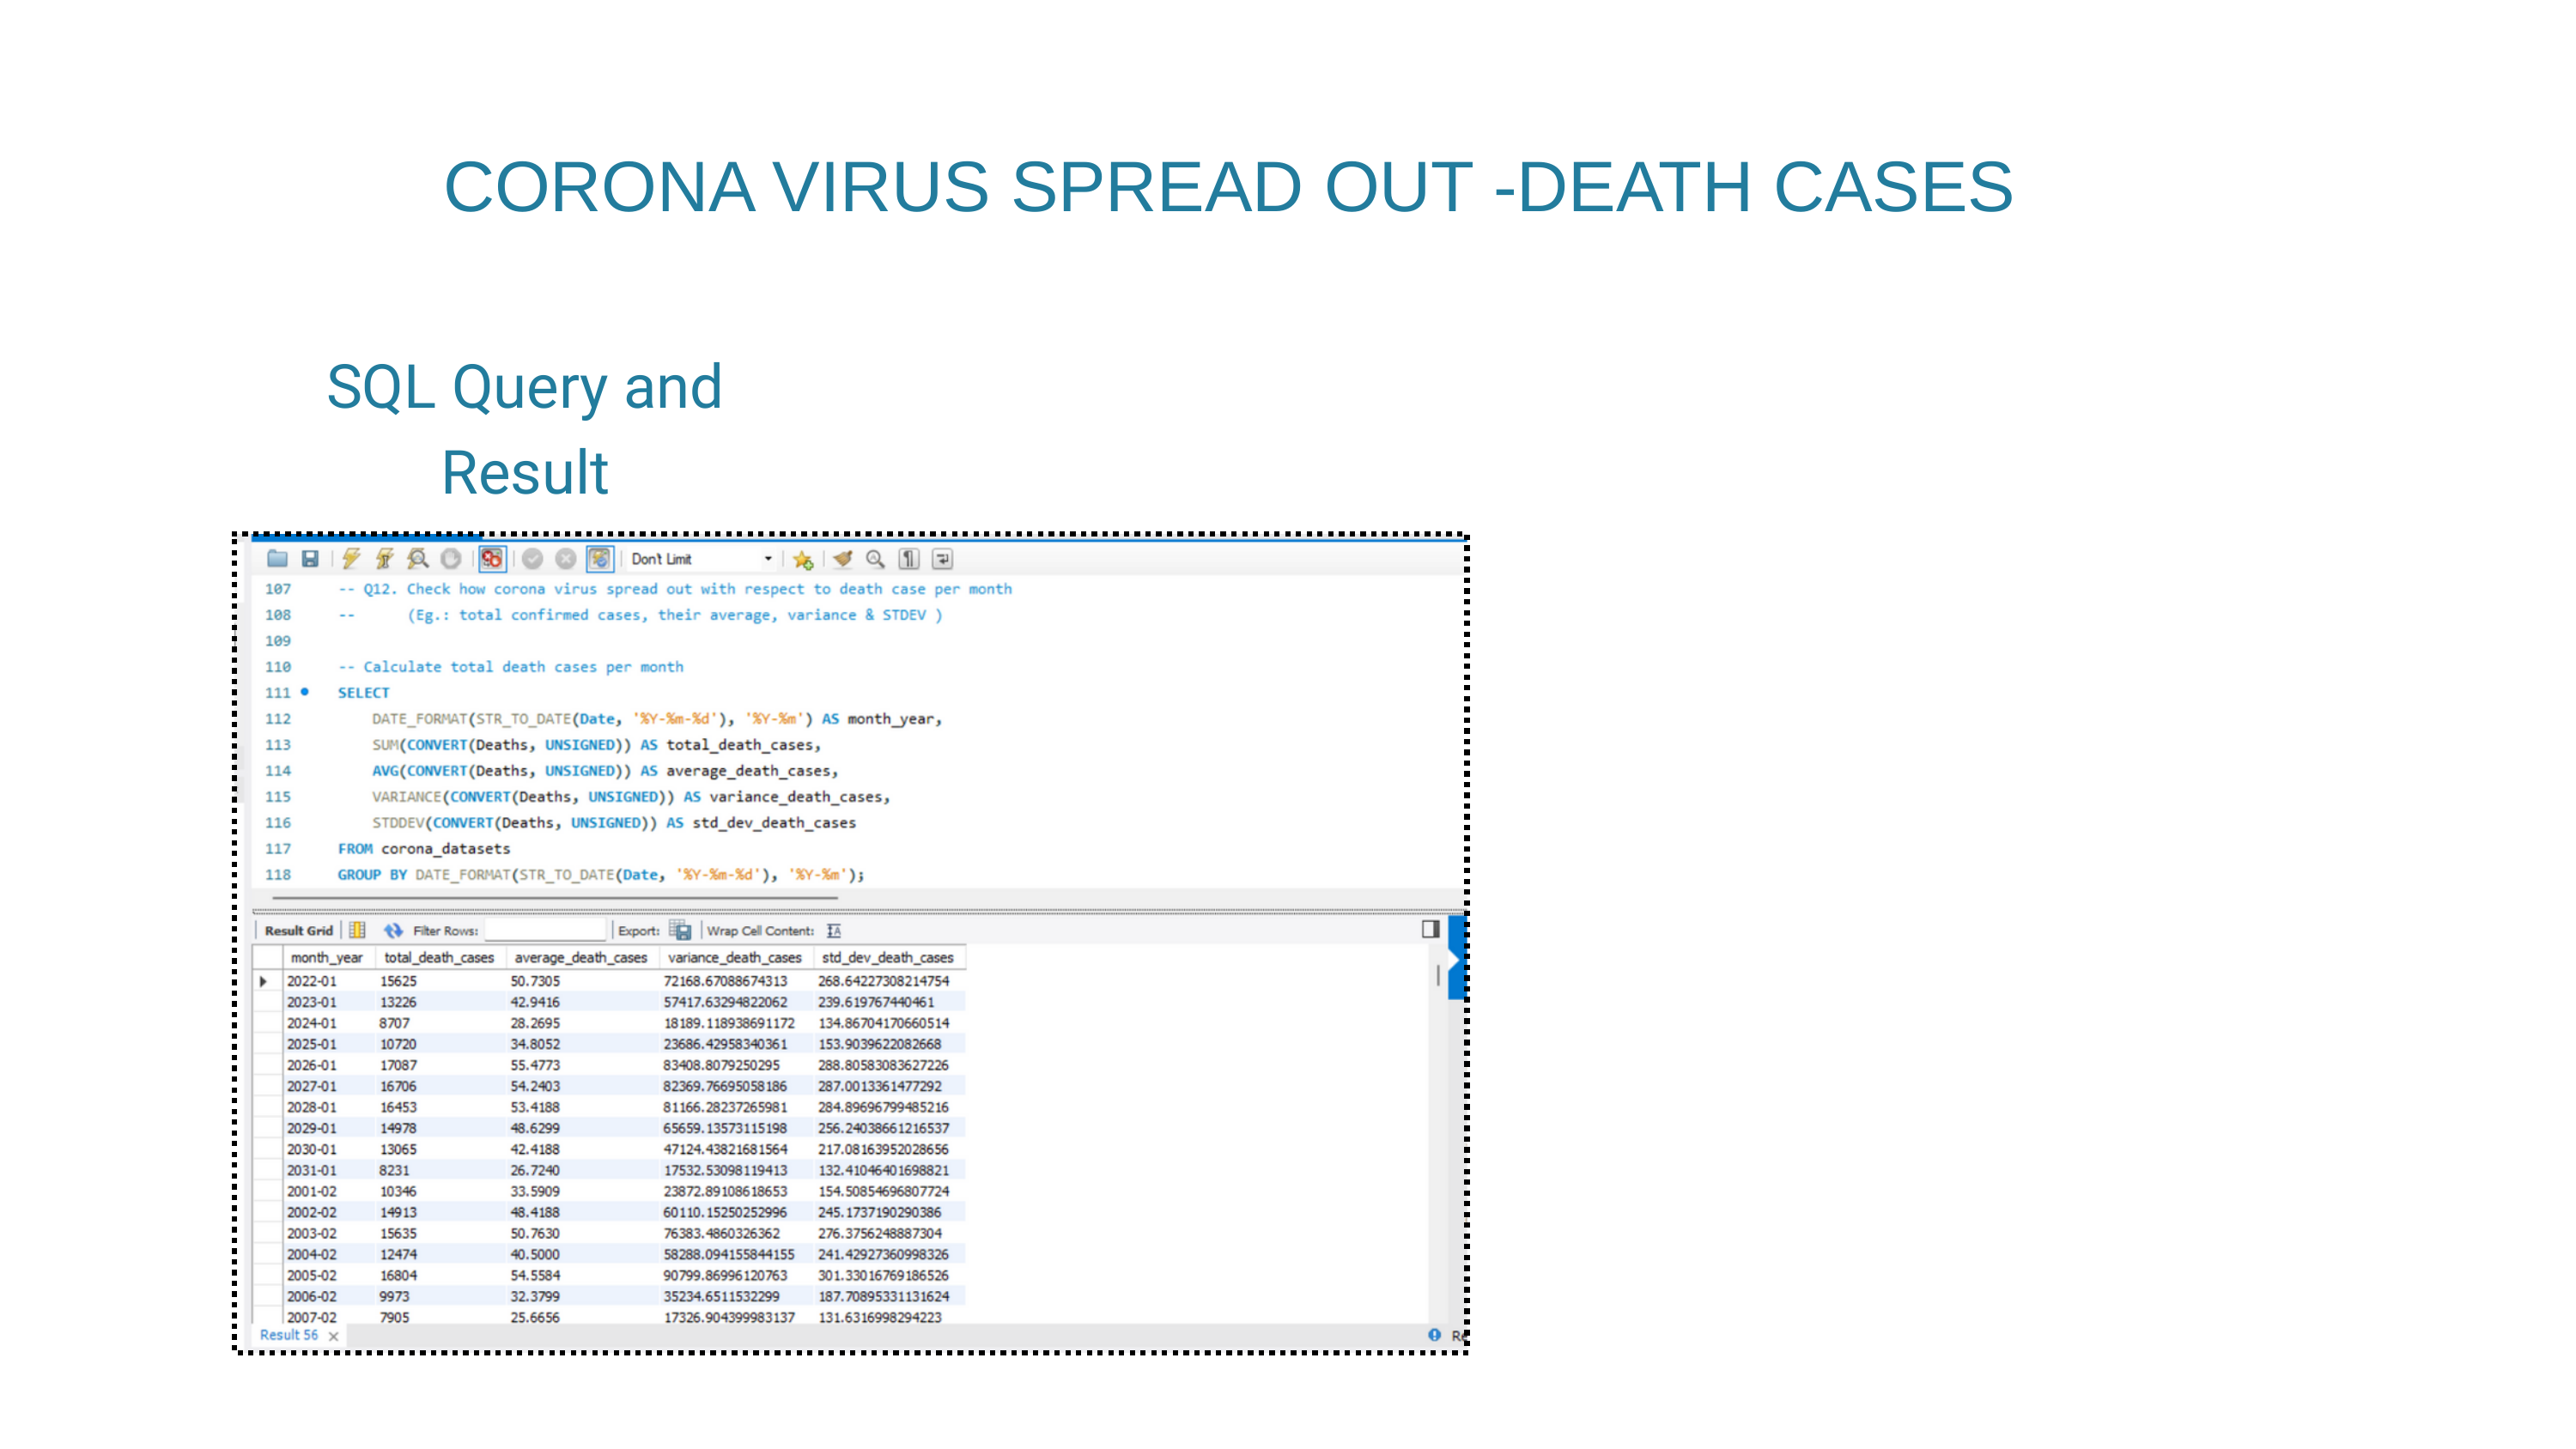

CORONA VIRUS SPREAD OUT -DEATH CASES
SQL Query and Result